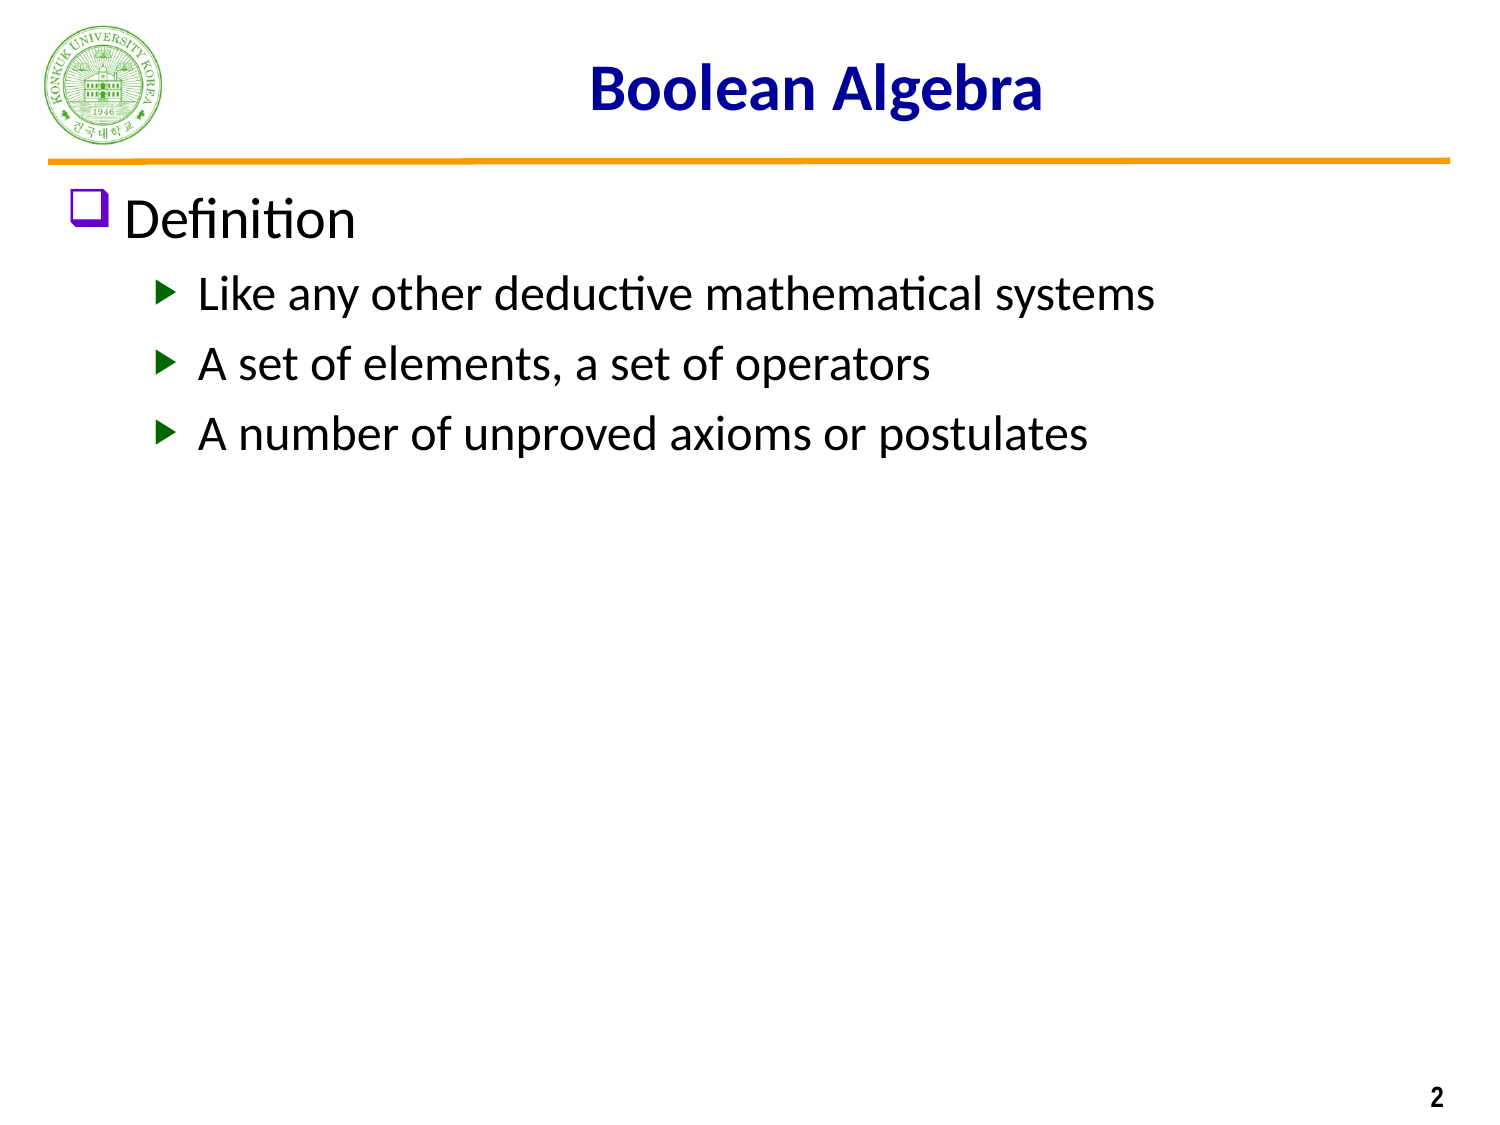

# Boolean Algebra
Definition
Like any other deductive mathematical systems
A set of elements, a set of operators
A number of unproved axioms or postulates

 2